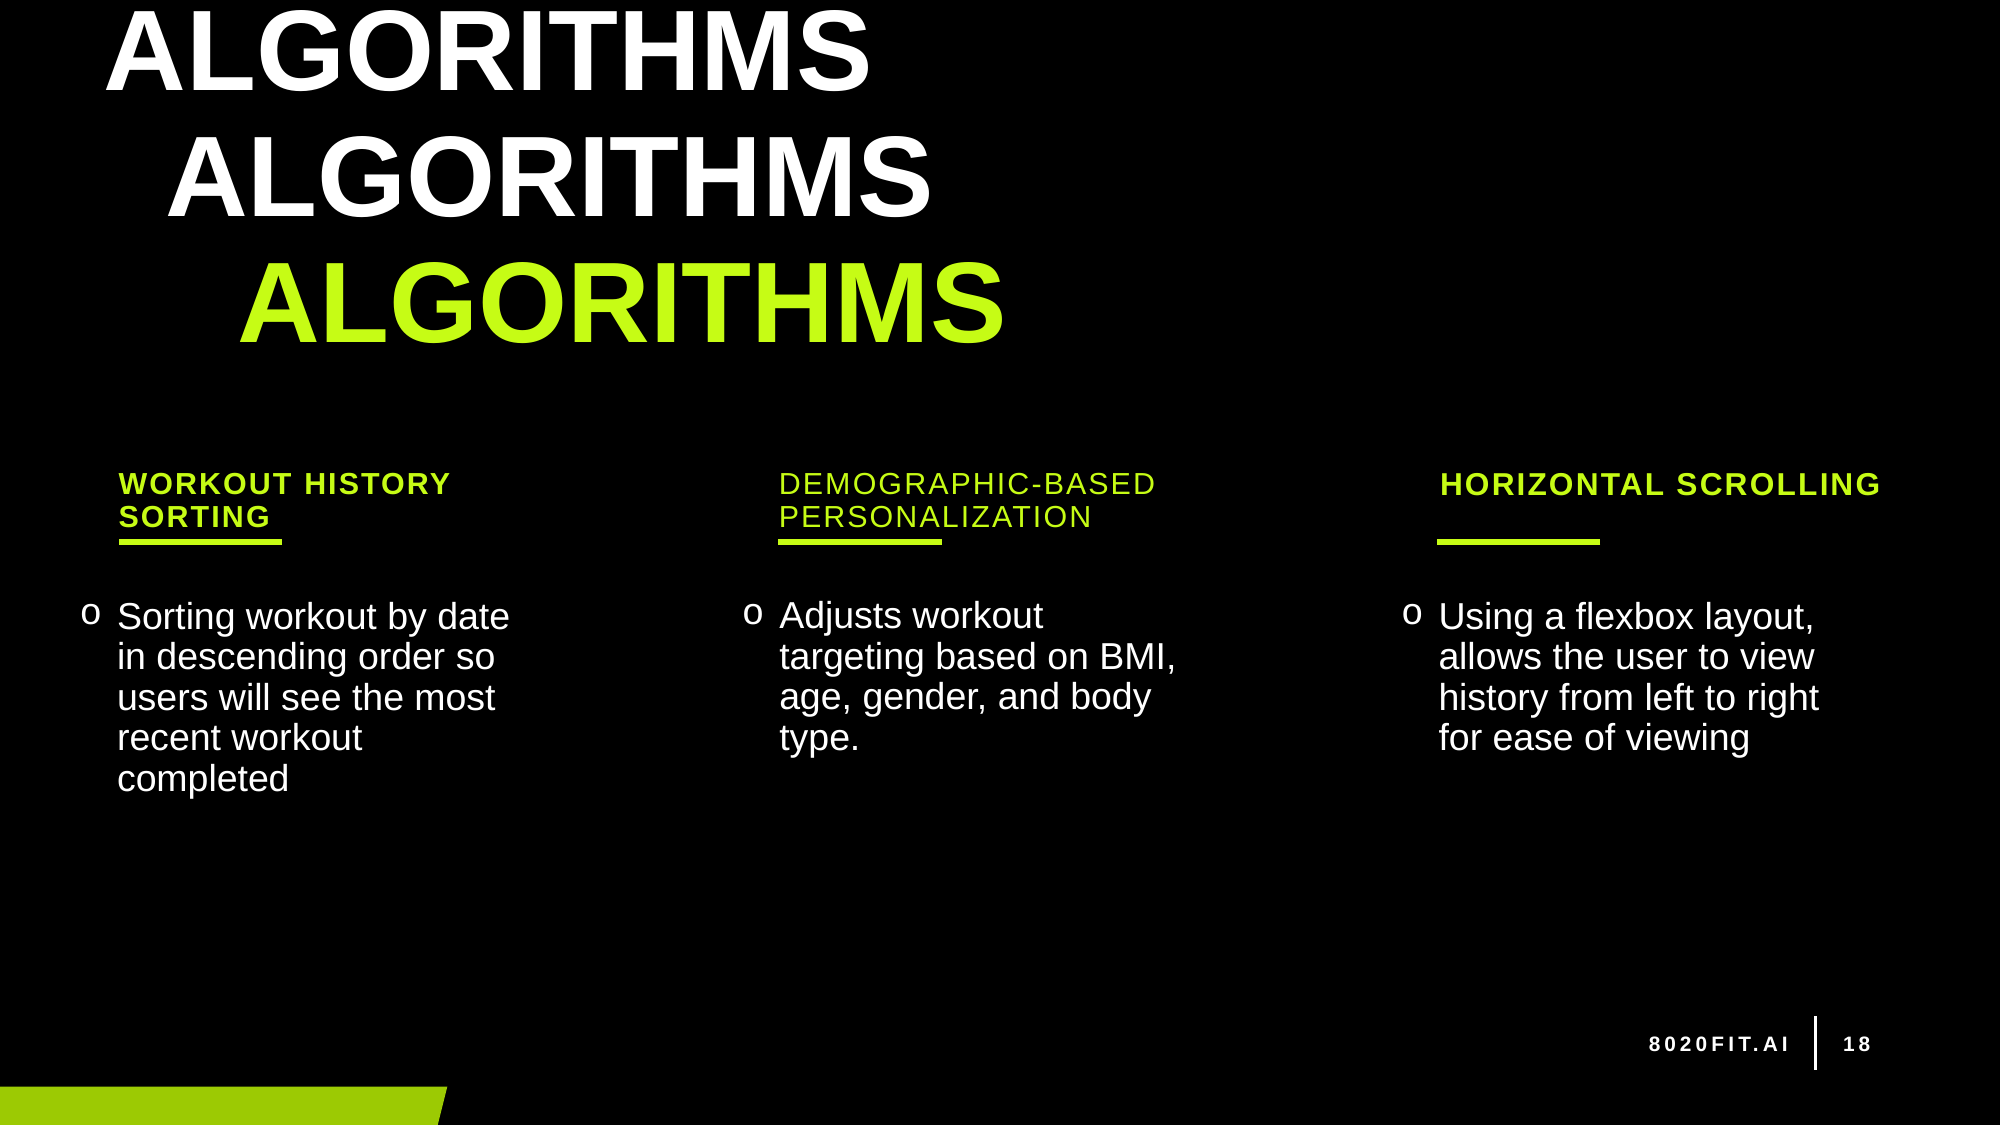

# algorithms
algorithms
algorithms
Workout history sorting
Horizontal scrolling
Demographic-Based Personalization
Adjusts workout targeting based on BMI, age, gender, and body type.

Sorting workout by date in descending order so users will see the most recent workout completed
Using a flexbox layout, allows the user to view history from left to right for ease of viewing
8020FIT.AI
18